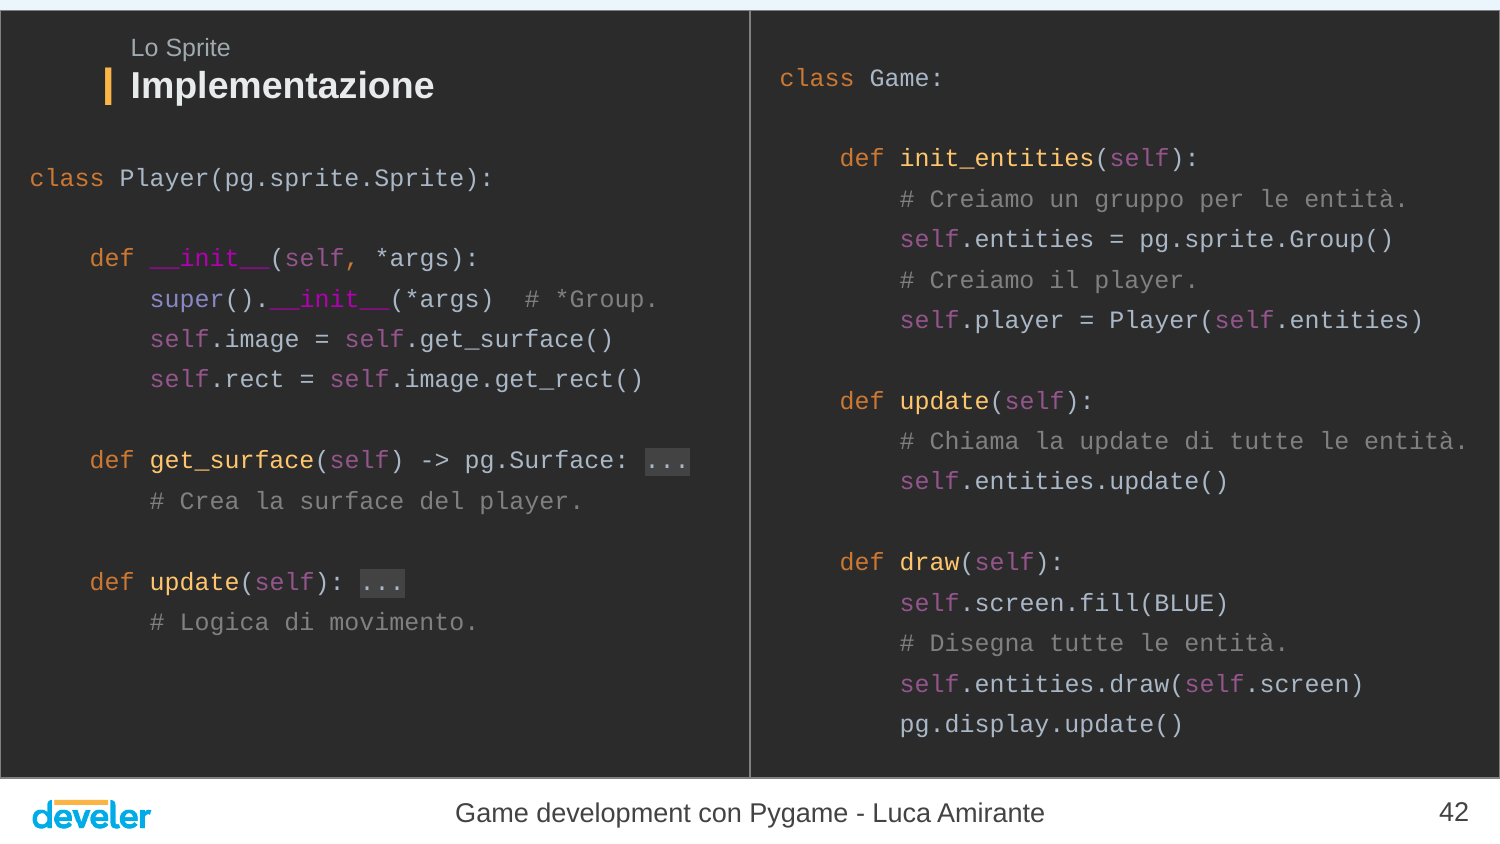

class Player(pg.sprite.Sprite):

    def __init__(self, *args):
        super().__init__(*args)  # *Group.
        self.image = self.get_surface()
        self.rect = self.image.get_rect()

    def get_surface(self) -> pg.Surface: ...
        # Crea la surface del player.

    def update(self): ...
        # Logica di movimento.

class Game:

    def init_entities(self):
        # Creiamo un gruppo per le entità.
        self.entities = pg.sprite.Group()
        # Creiamo il player.
        self.player = Player(self.entities)

    def update(self):
        # Chiama la update di tutte le entità.
        self.entities.update()

    def draw(self):
        self.screen.fill(BLUE)
        # Disegna tutte le entità.
        self.entities.draw(self.screen)
        pg.display.update()
# Lo Sprite
Implementazione